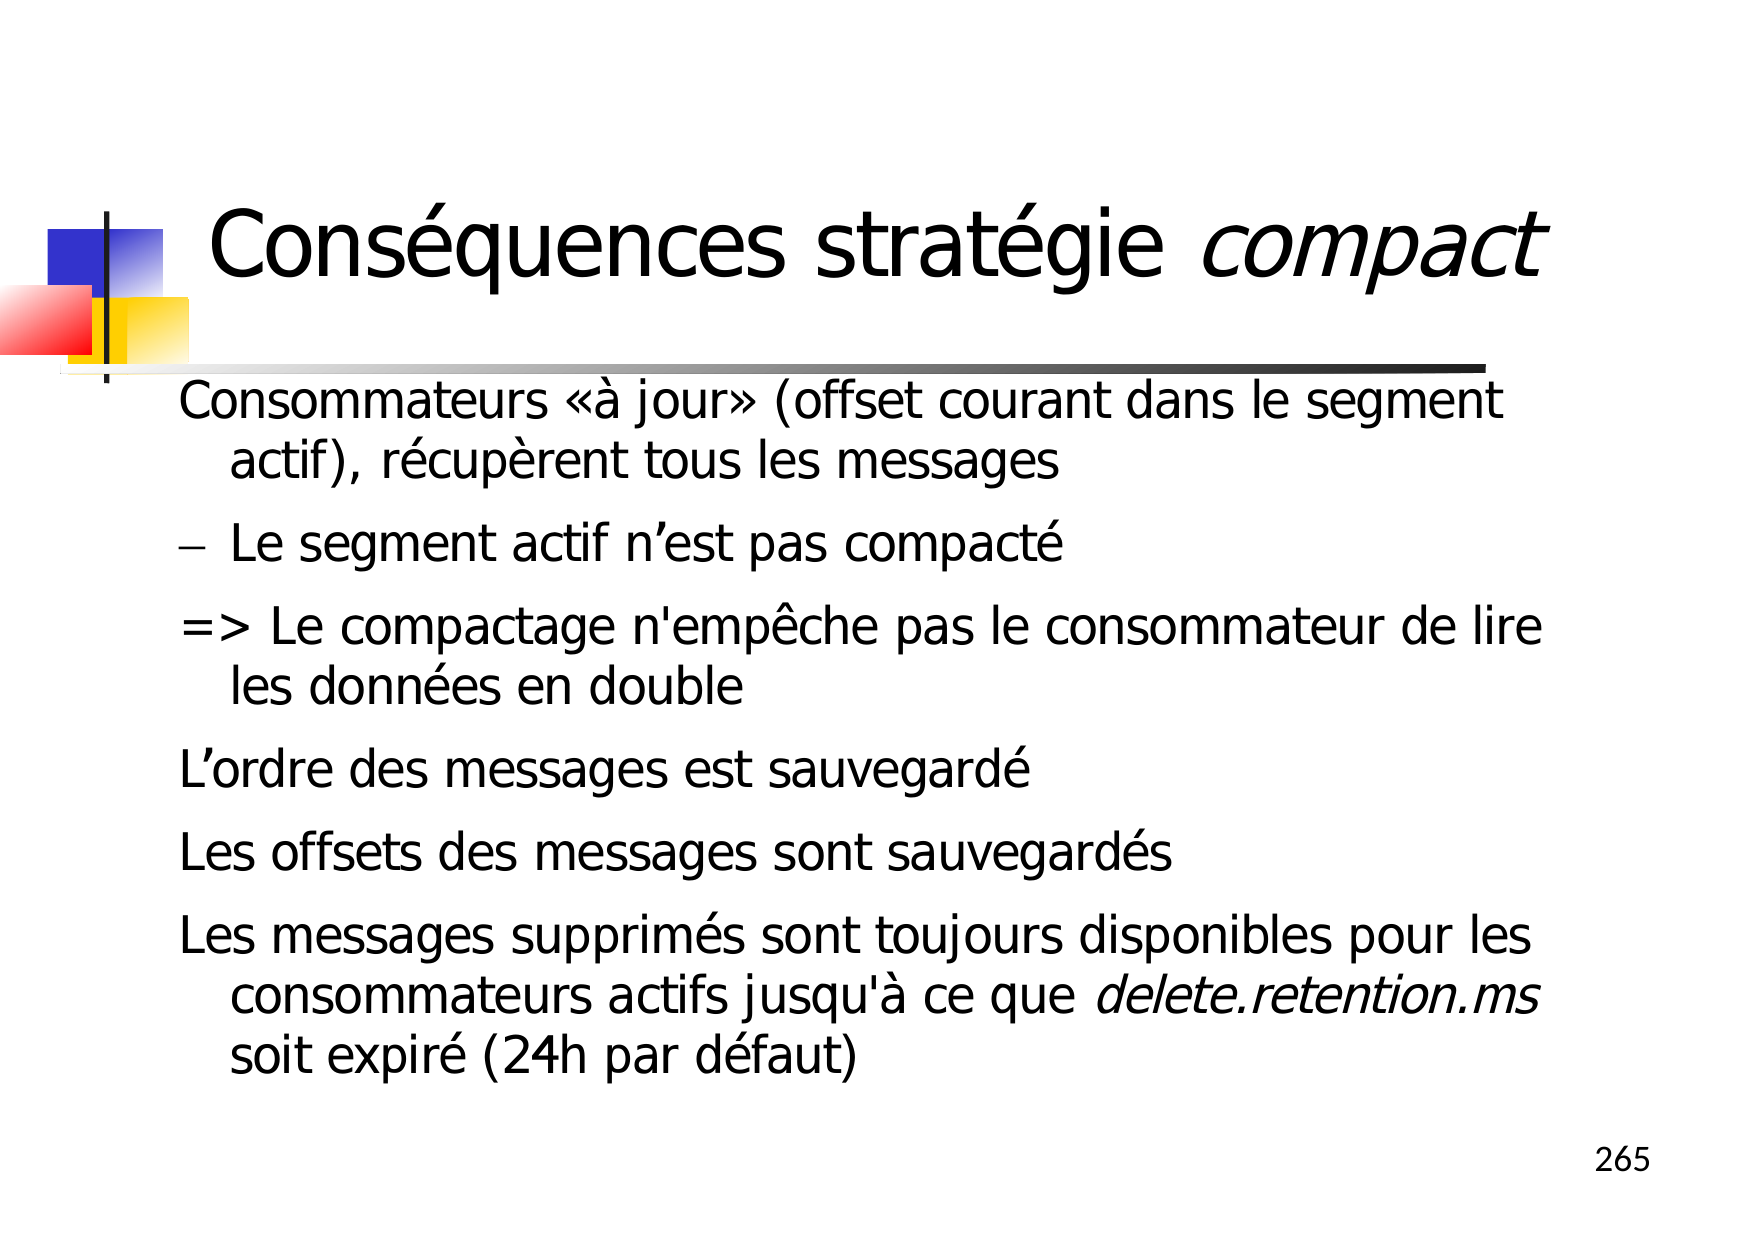

Conséquences stratégie compact
Consommateurs «à jour» (offset courant dans le segment actif), récupèrent tous les messages
Le segment actif n’est pas compacté
=> Le compactage n'empêche pas le consommateur de lire les données en double
L’ordre des messages est sauvegardé
Les offsets des messages sont sauvegardés
Les messages supprimés sont toujours disponibles pour les consommateurs actifs jusqu'à ce que delete.retention.ms soit expiré (24h par défaut)